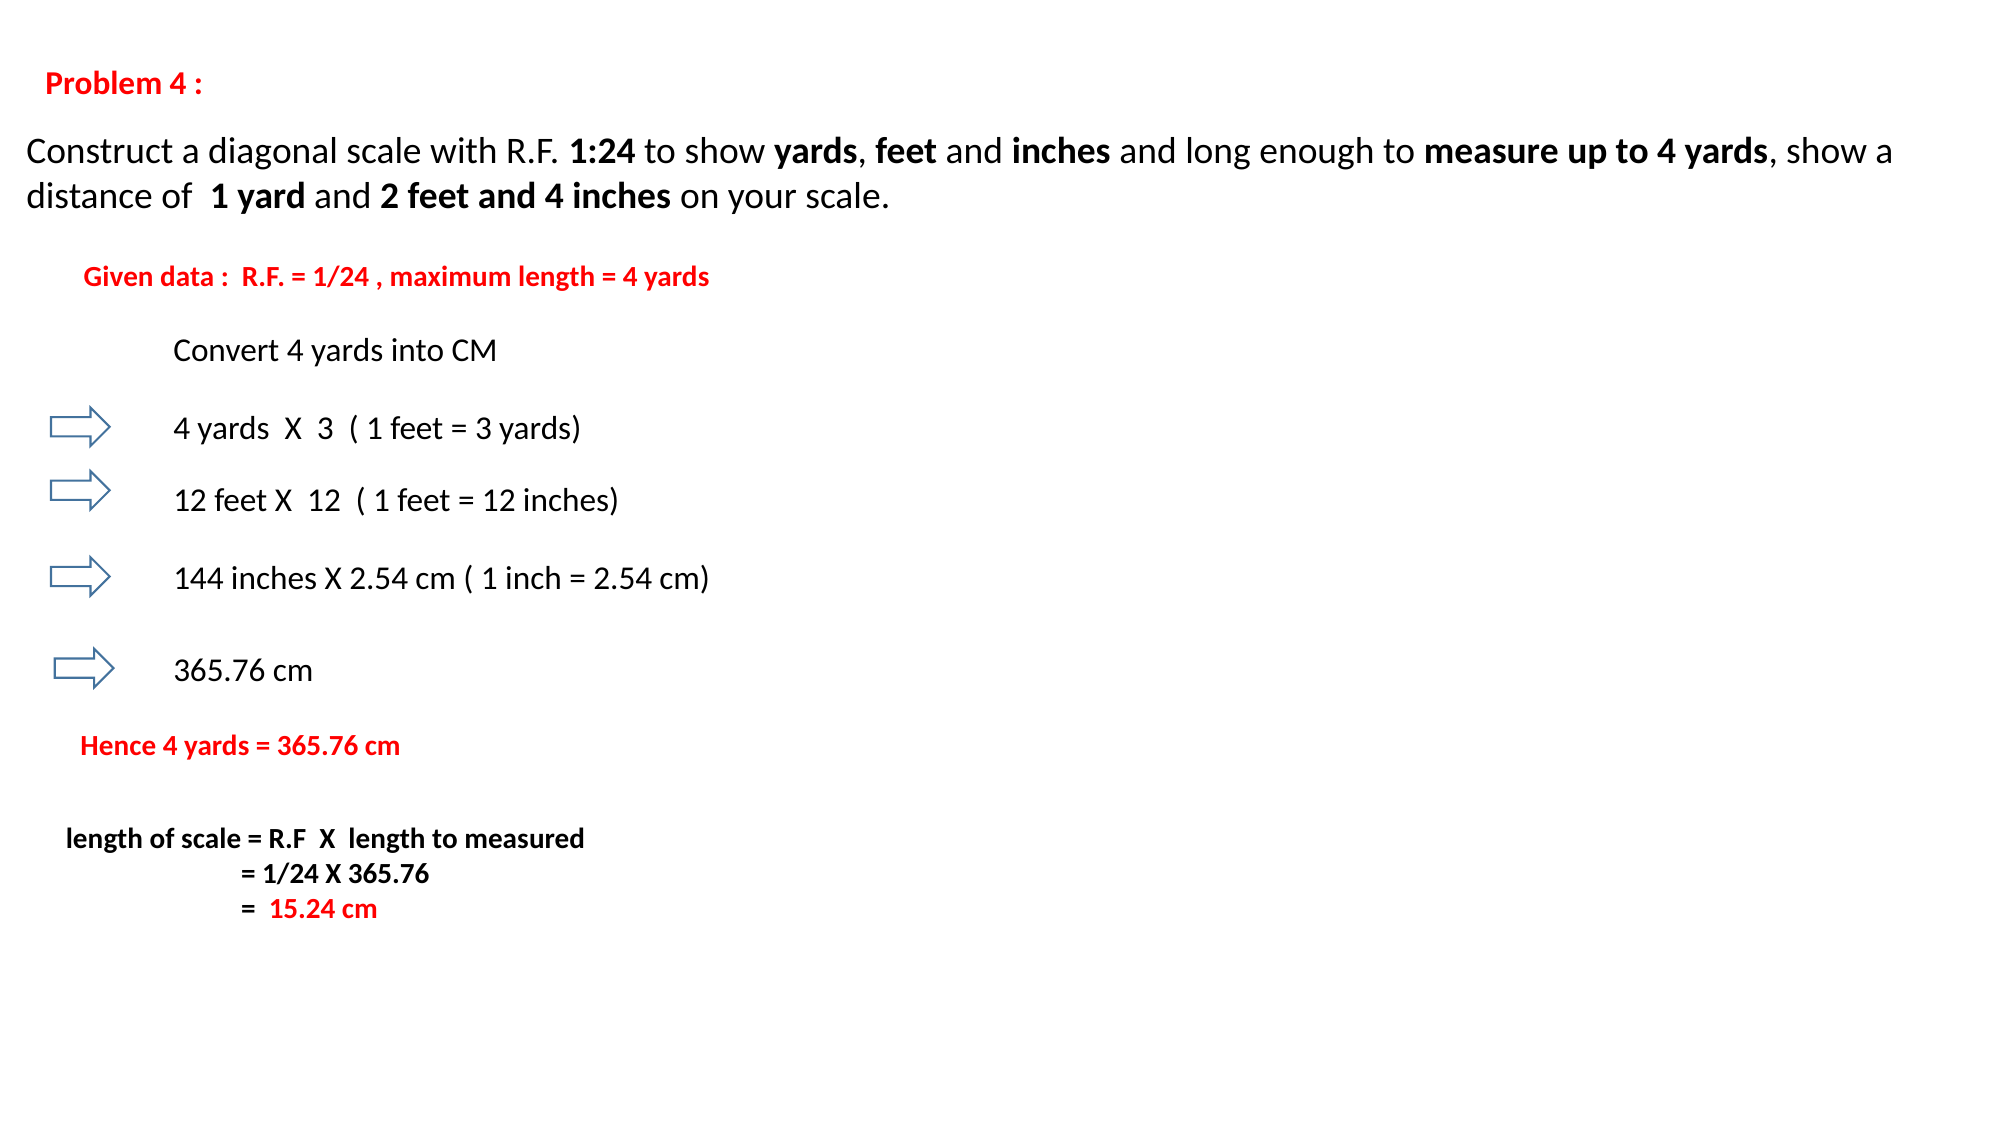

Problem 4 :
Construct a diagonal scale with R.F. 1:24 to show yards, feet and inches and long enough to measure up to 4 yards, show a distance of  1 yard and 2 feet and 4 inches on your scale.
Given data :  R.F. = 1/24 , maximum length = 4 yards
Convert 4 yards into CM
4 yards  X  3  ( 1 feet = 3 yards)

12 feet X  12  ( 1 feet = 12 inches)
144 inches X 2.54 cm ( 1 inch = 2.54 cm)

365.76 cm

Hence 4 yards = 365.76 cm
length of scale = R.F  X  length to measured
                           = 1/24 X 365.76
                           =  15.24 cm